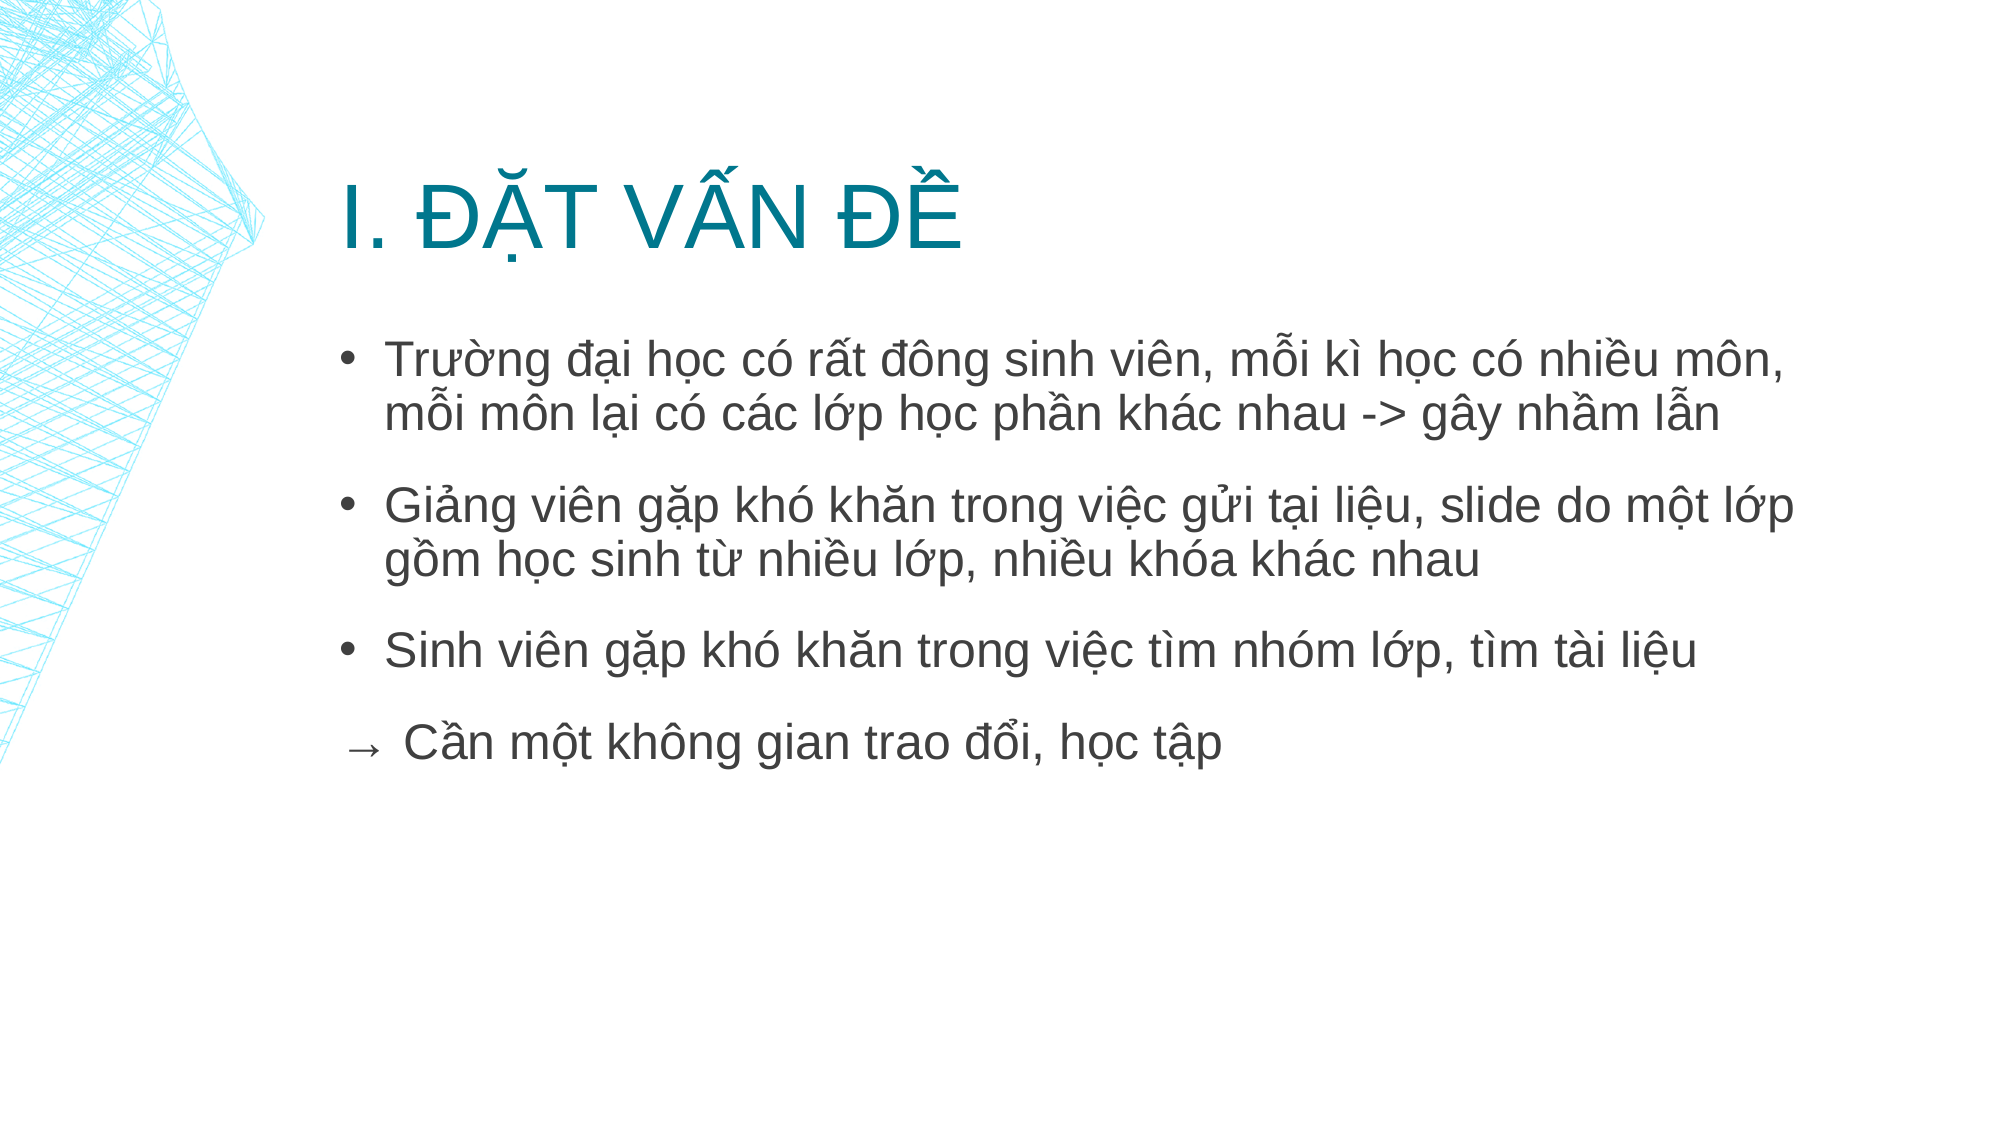

# I. Đặt vấn đề
Trường đại học có rất đông sinh viên, mỗi kì học có nhiều môn, mỗi môn lại có các lớp học phần khác nhau -> gây nhầm lẫn
Giảng viên gặp khó khăn trong việc gửi tại liệu, slide do một lớp gồm học sinh từ nhiều lớp, nhiều khóa khác nhau
Sinh viên gặp khó khăn trong việc tìm nhóm lớp, tìm tài liệu
→ Cần một không gian trao đổi, học tập